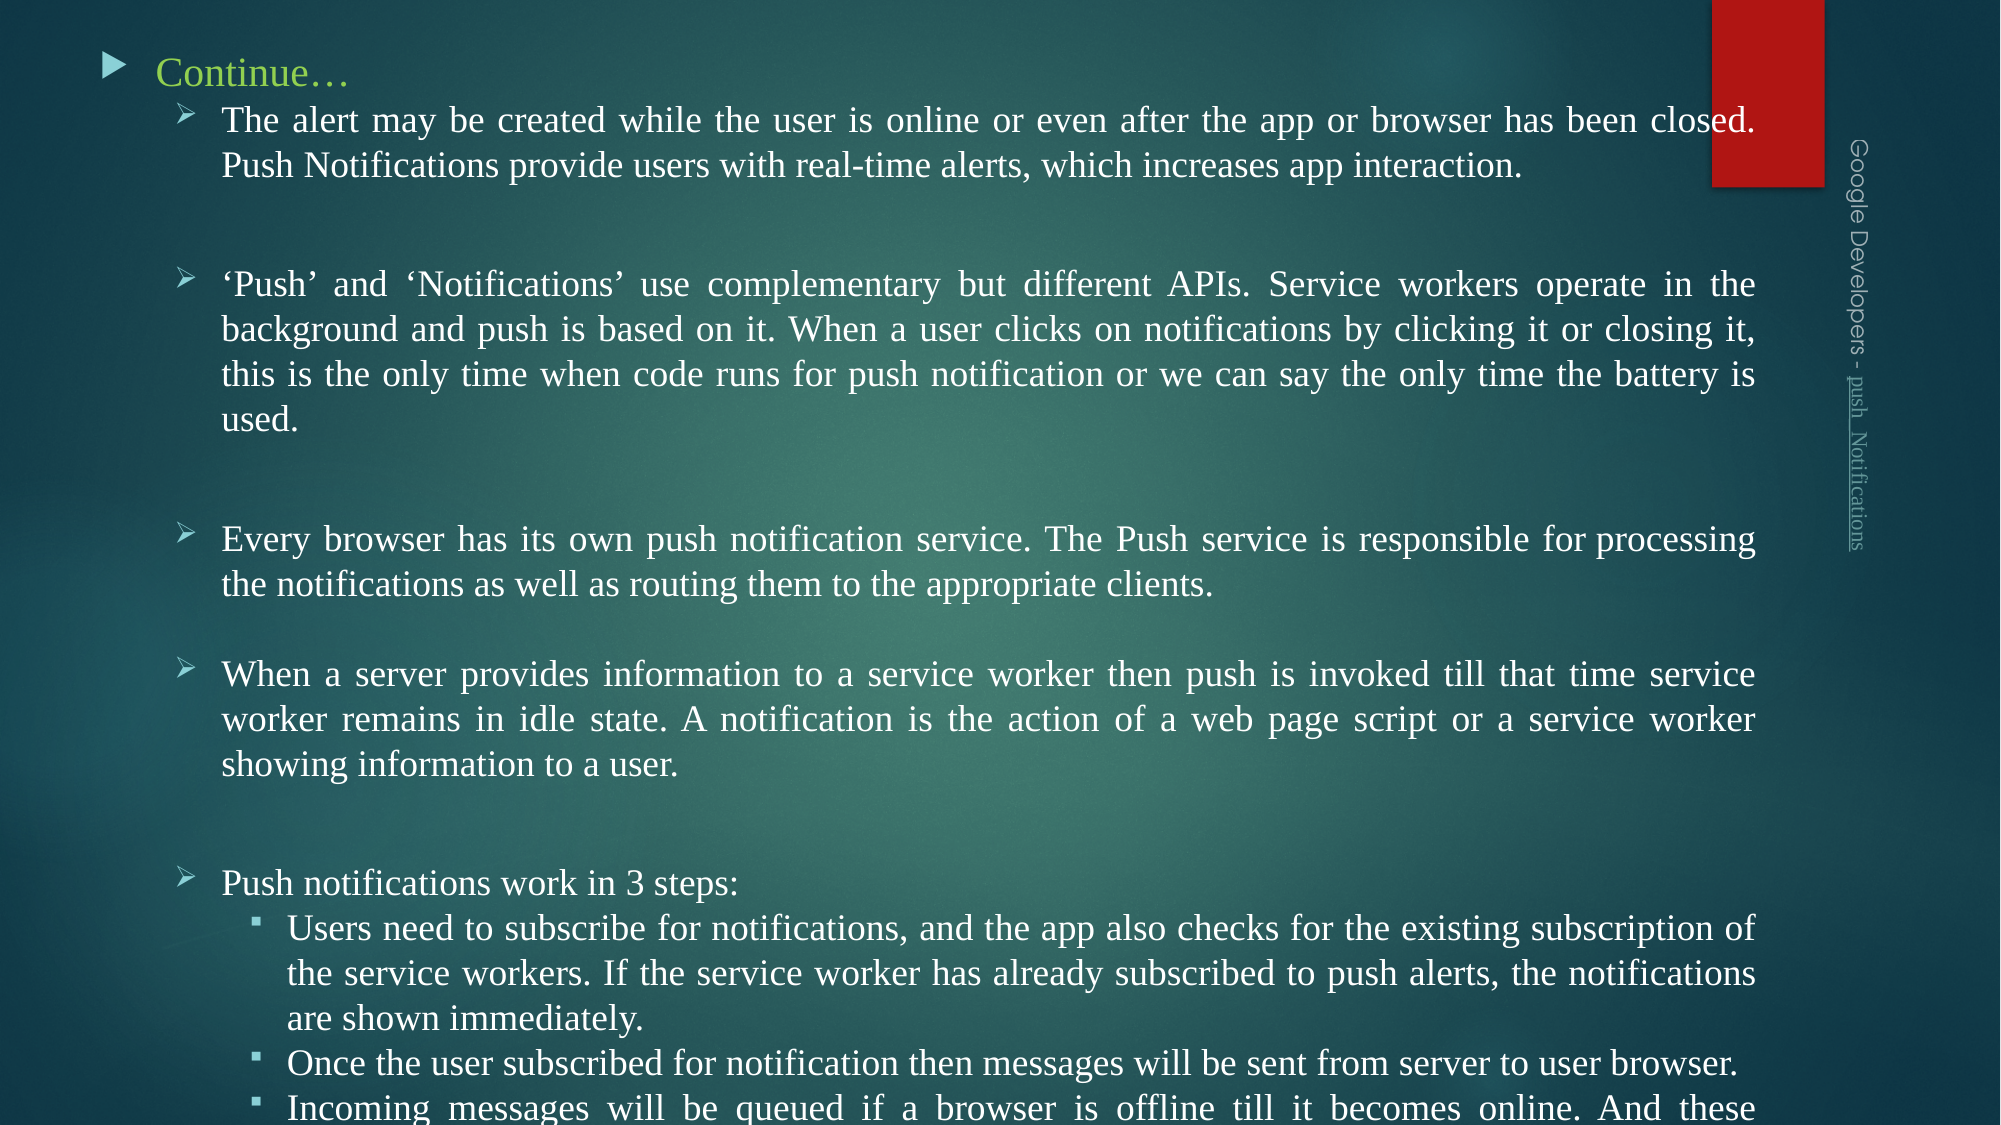

Continue…
The alert may be created while the user is online or even after the app or browser has been closed. Push Notifications provide users with real-time alerts, which increases app interaction.

‘Push’ and ‘Notifications’ use complementary but different APIs. Service workers operate in the background and push is based on it. When a user clicks on notifications by clicking it or closing it, this is the only time when code runs for push notification or we can say the only time the battery is used.

Every browser has its own push notification service. The Push service is responsible for processing the notifications as well as routing them to the appropriate clients.

When a server provides information to a service worker then push is invoked till that time service worker remains in idle state. A notification is the action of a web page script or a service worker showing information to a user.

Push notifications work in 3 steps:
Users need to subscribe for notifications, and the app also checks for the existing subscription of the service workers. If the service worker has already subscribed to push alerts, the notifications are shown immediately.
Once the user subscribed for notification then messages will be sent from server to user browser.
Incoming messages will be queued if a browser is offline till it becomes online. And these messages will be handled by the service worker to show the notification.[ref 4]

Google Developers - push_Notifications